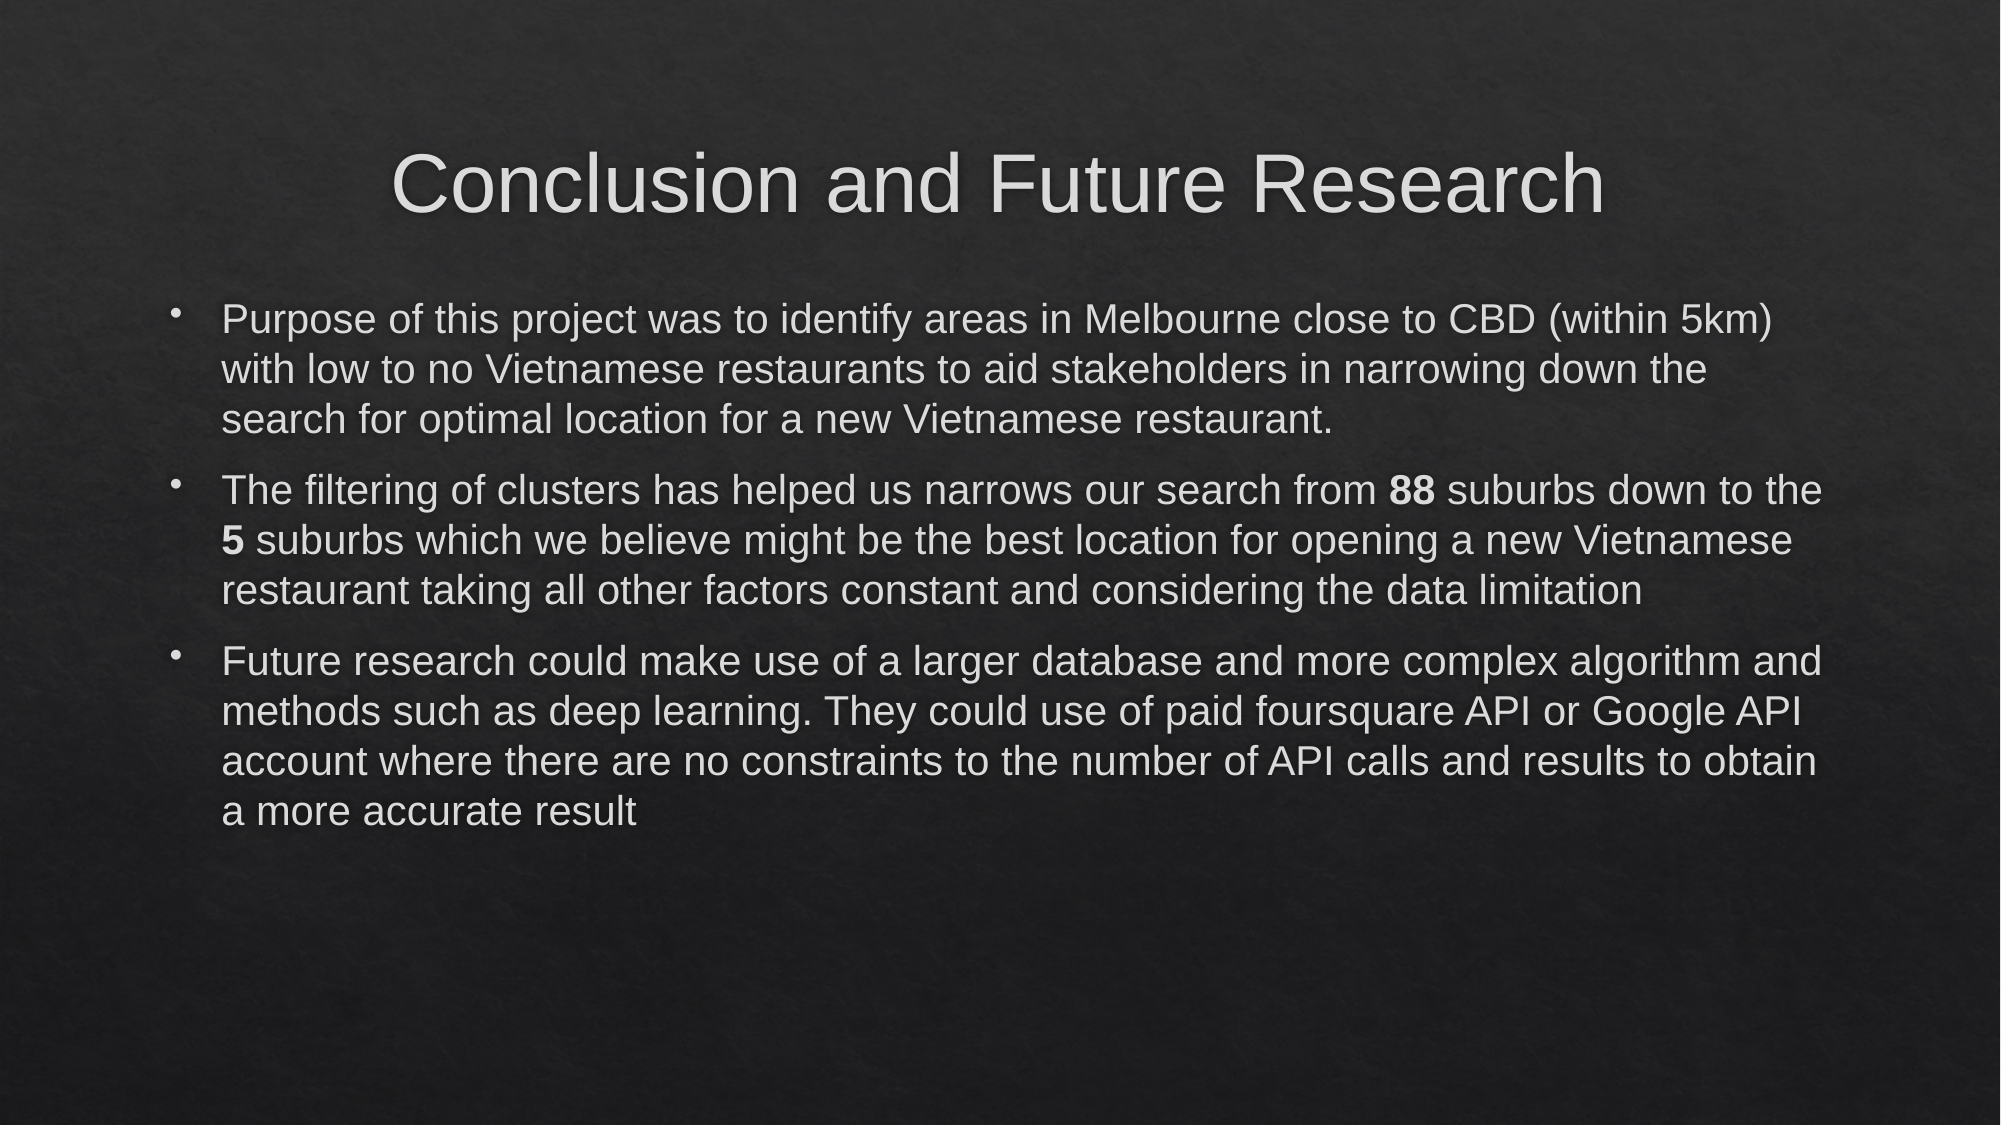

# Conclusion and Future Research
Purpose of this project was to identify areas in Melbourne close to CBD (within 5km) with low to no Vietnamese restaurants to aid stakeholders in narrowing down the search for optimal location for a new Vietnamese restaurant.
The filtering of clusters has helped us narrows our search from 88 suburbs down to the 5 suburbs which we believe might be the best location for opening a new Vietnamese restaurant taking all other factors constant and considering the data limitation
Future research could make use of a larger database and more complex algorithm and methods such as deep learning. They could use of paid foursquare API or Google API account where there are no constraints to the number of API calls and results to obtain a more accurate result